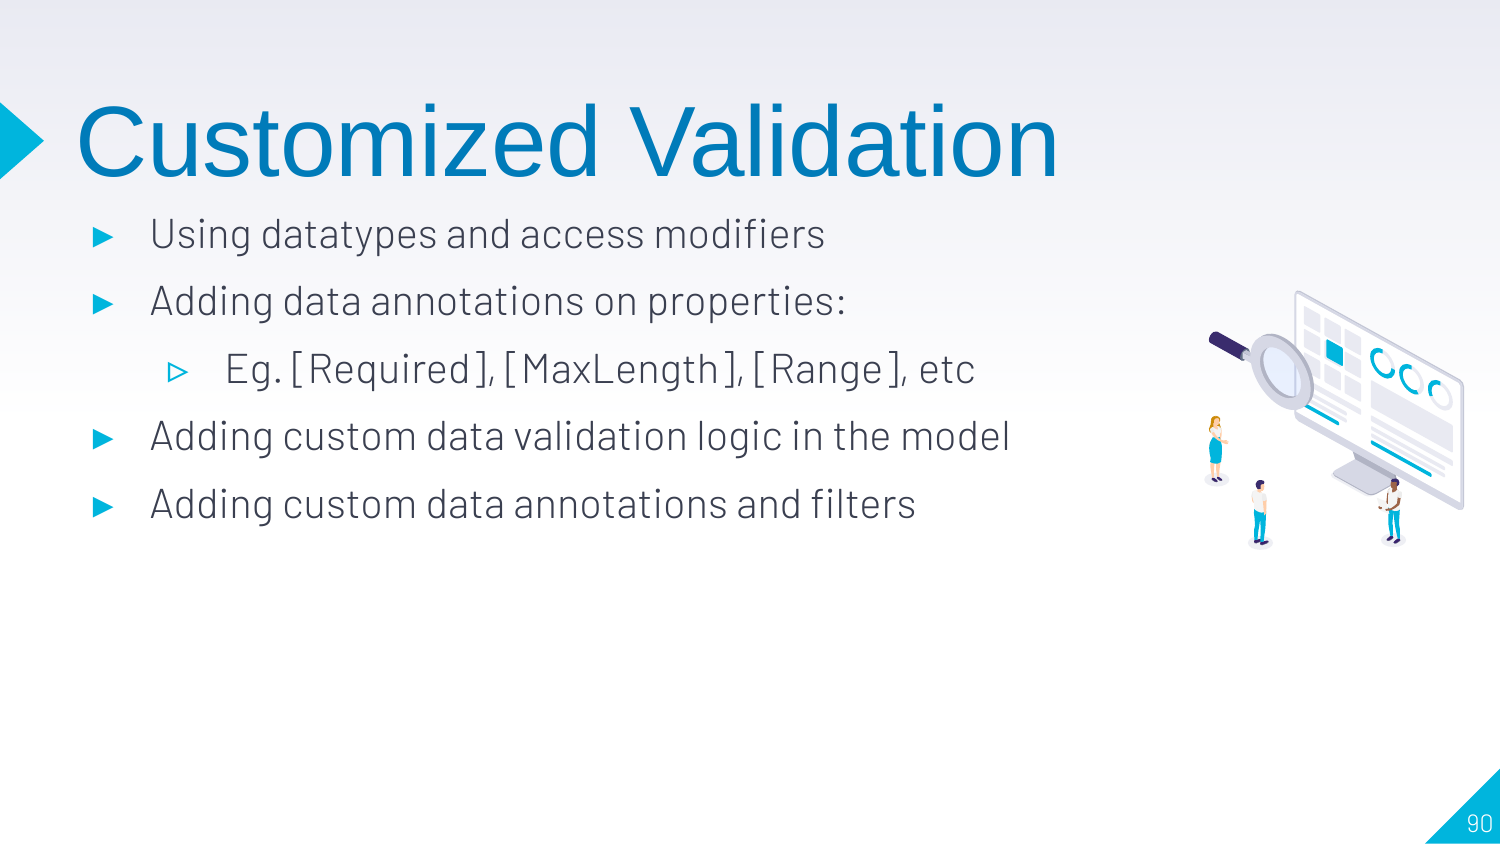

# Customized Validation
Using datatypes and access modifiers
Adding data annotations on properties:
Eg. [Required], [MaxLength], [Range], etc
Adding custom data validation logic in the model
Adding custom data annotations and filters

90